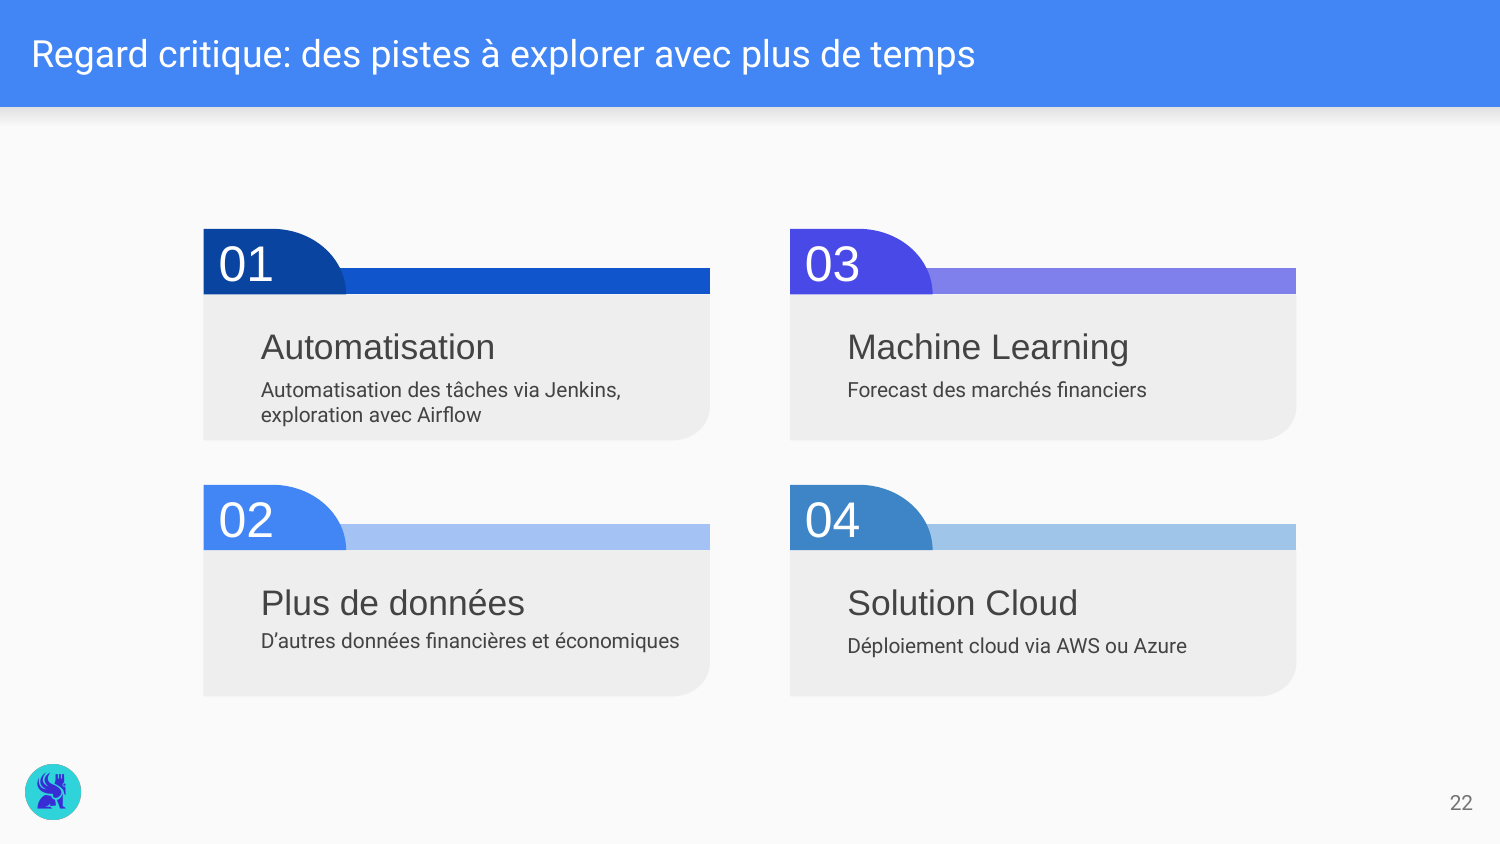

# Regard critique: des pistes à explorer avec plus de temps
01

Automatisation
Automatisation des tâches via Jenkins, exploration avec Airflow
03

Machine Learning
Forecast des marchés financiers
04

Solution Cloud
Déploiement cloud via AWS ou Azure
02

Plus de données
D’autres données financières et économiques
22